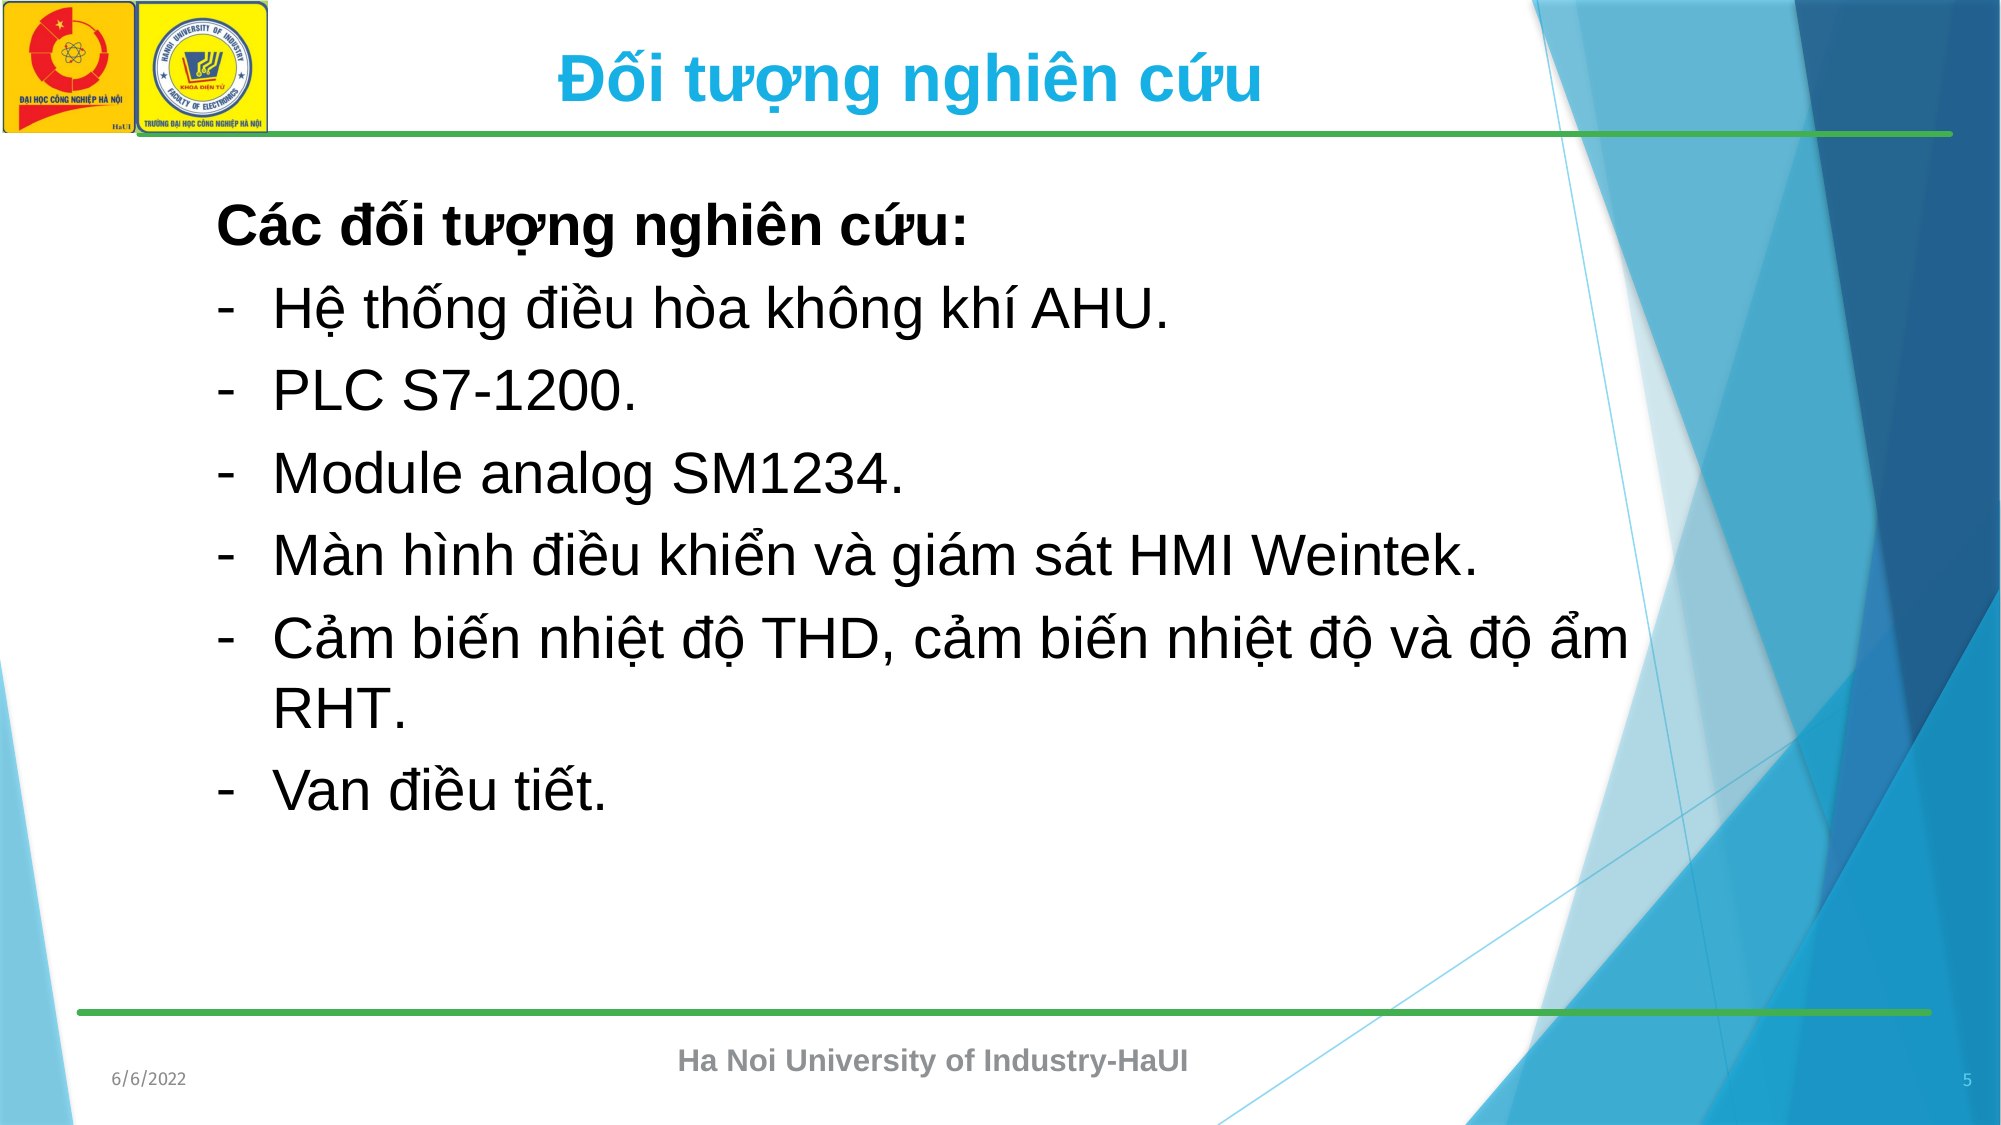

Đối tượng nghiên cứu
Các đối tượng nghiên cứu:
Hệ thống điều hòa không khí AHU.
PLC S7-1200.
Module analog SM1234.
Màn hình điều khiển và giám sát HMI Weintek.
Cảm biến nhiệt độ THD, cảm biến nhiệt độ và độ ẩm RHT.
Van điều tiết.

Ha Noi University of Industry-HaUI

6/6/2022
5